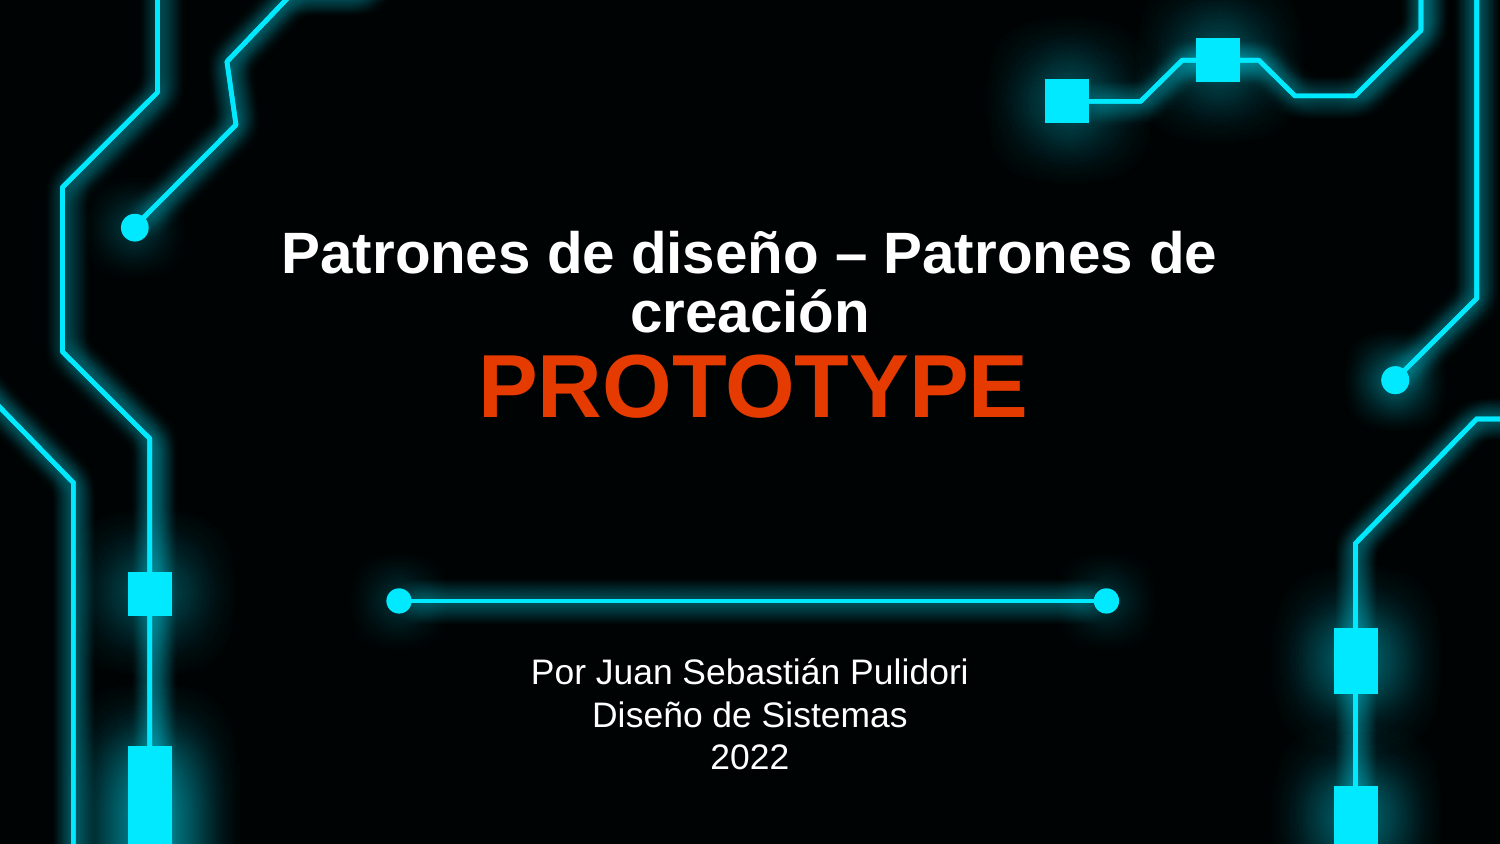

# Patrones de diseño – Patrones de creación
PROTOTYPE

Por Juan Sebastián Pulidori
Diseño de Sistemas
2022